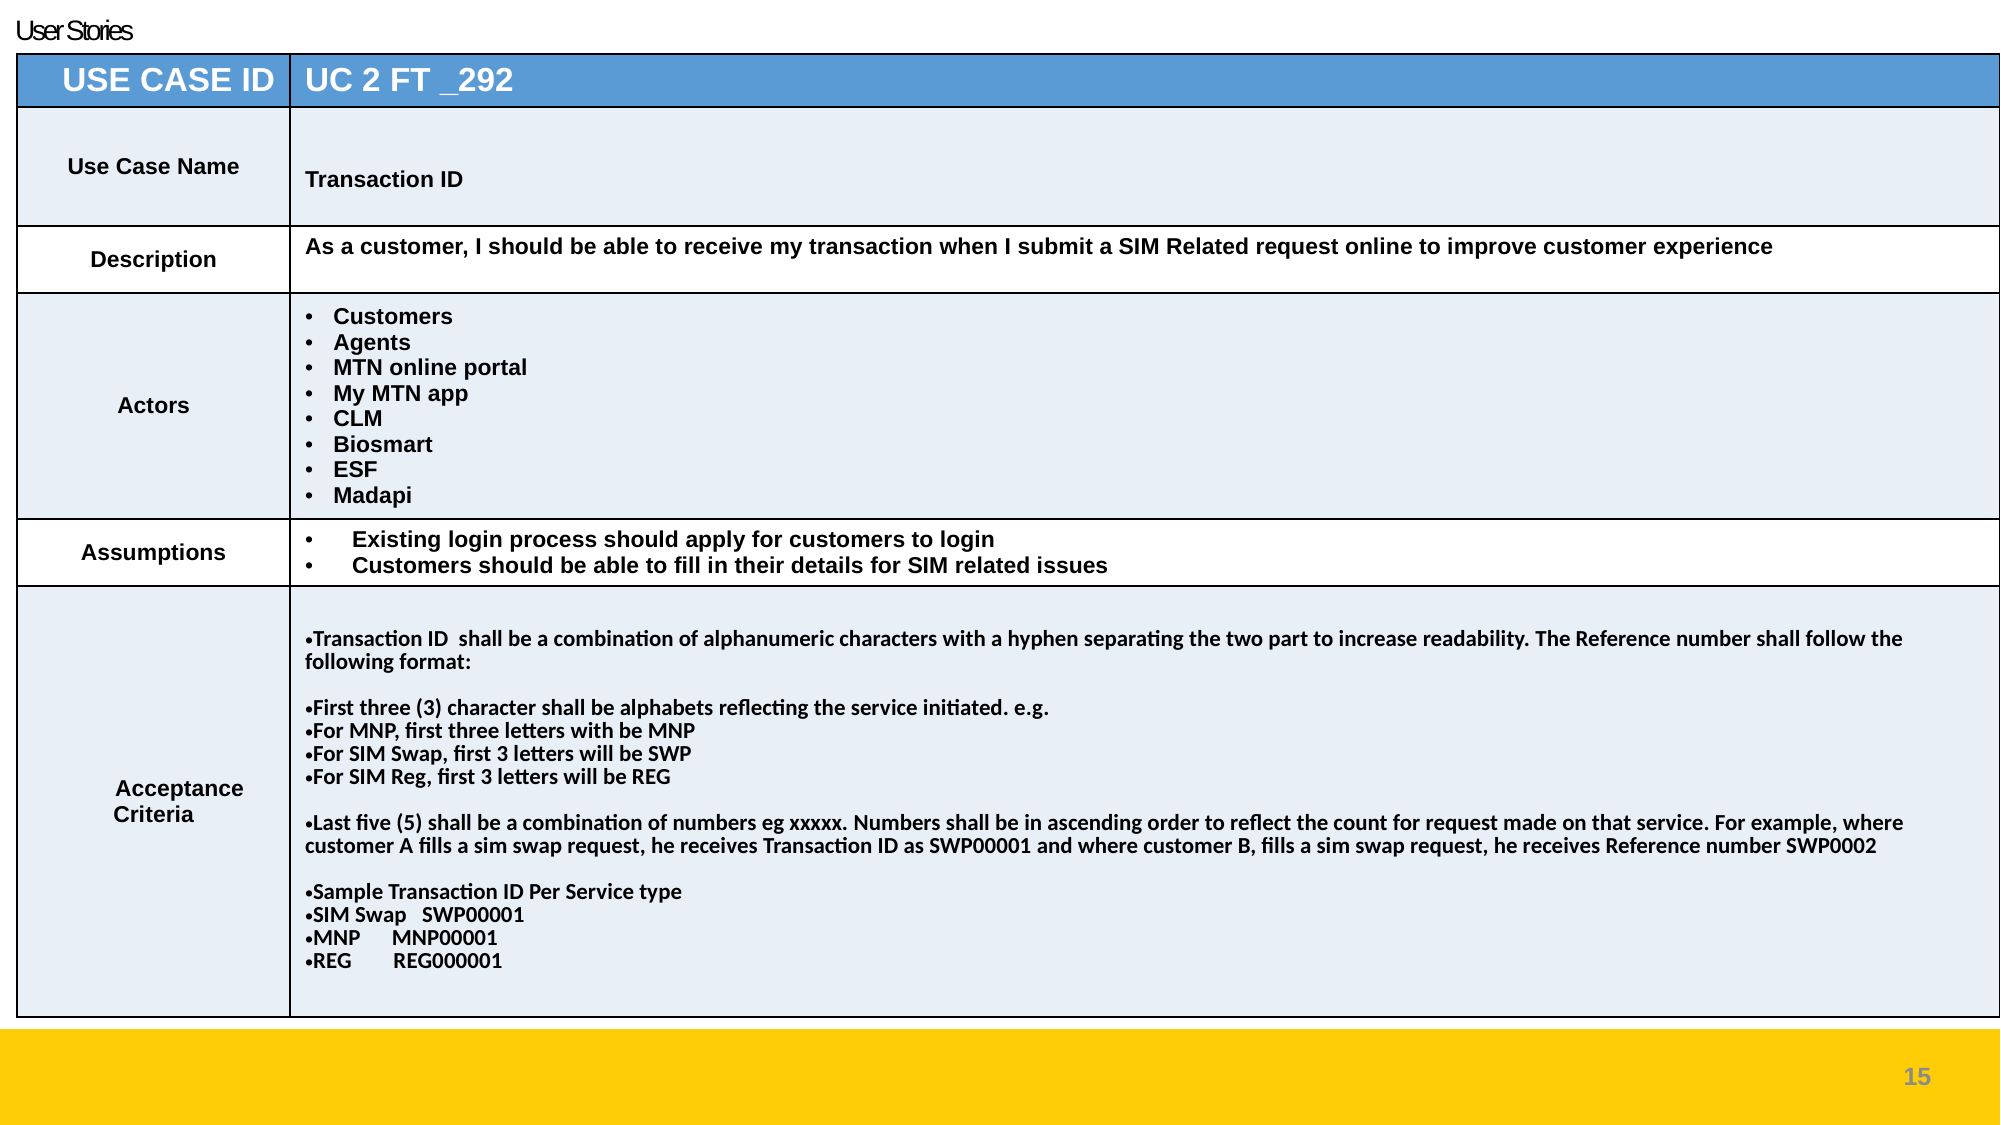

User Stories
| USE CASE ID | UC 2 FT \_292 |
| --- | --- |
| Use Case Name | Transaction ID |
| Description | As a customer, I should be able to receive my transaction when I submit a SIM Related request online to improve customer experience |
| Actors | Customers Agents MTN online portal My MTN app CLM Biosmart ESF Madapi |
| Assumptions | Existing login process should apply for customers to login Customers should be able to fill in their details for SIM related issues |
| Acceptance Criteria | Transaction ID shall be a combination of alphanumeric characters with a hyphen separating the two part to increase readability. The Reference number shall follow the following format: First three (3) character shall be alphabets reflecting the service initiated. e.g. For MNP, first three letters with be MNP For SIM Swap, first 3 letters will be SWP For SIM Reg, first 3 letters will be REG Last five (5) shall be a combination of numbers eg xxxxx. Numbers shall be in ascending order to reflect the count for request made on that service. For example, where customer A fills a sim swap request, he receives Transaction ID as SWP00001 and where customer B, fills a sim swap request, he receives Reference number SWP0002 Sample Transaction ID Per Service type SIM Swap SWP00001 MNP MNP00001 REG REG000001 |

15